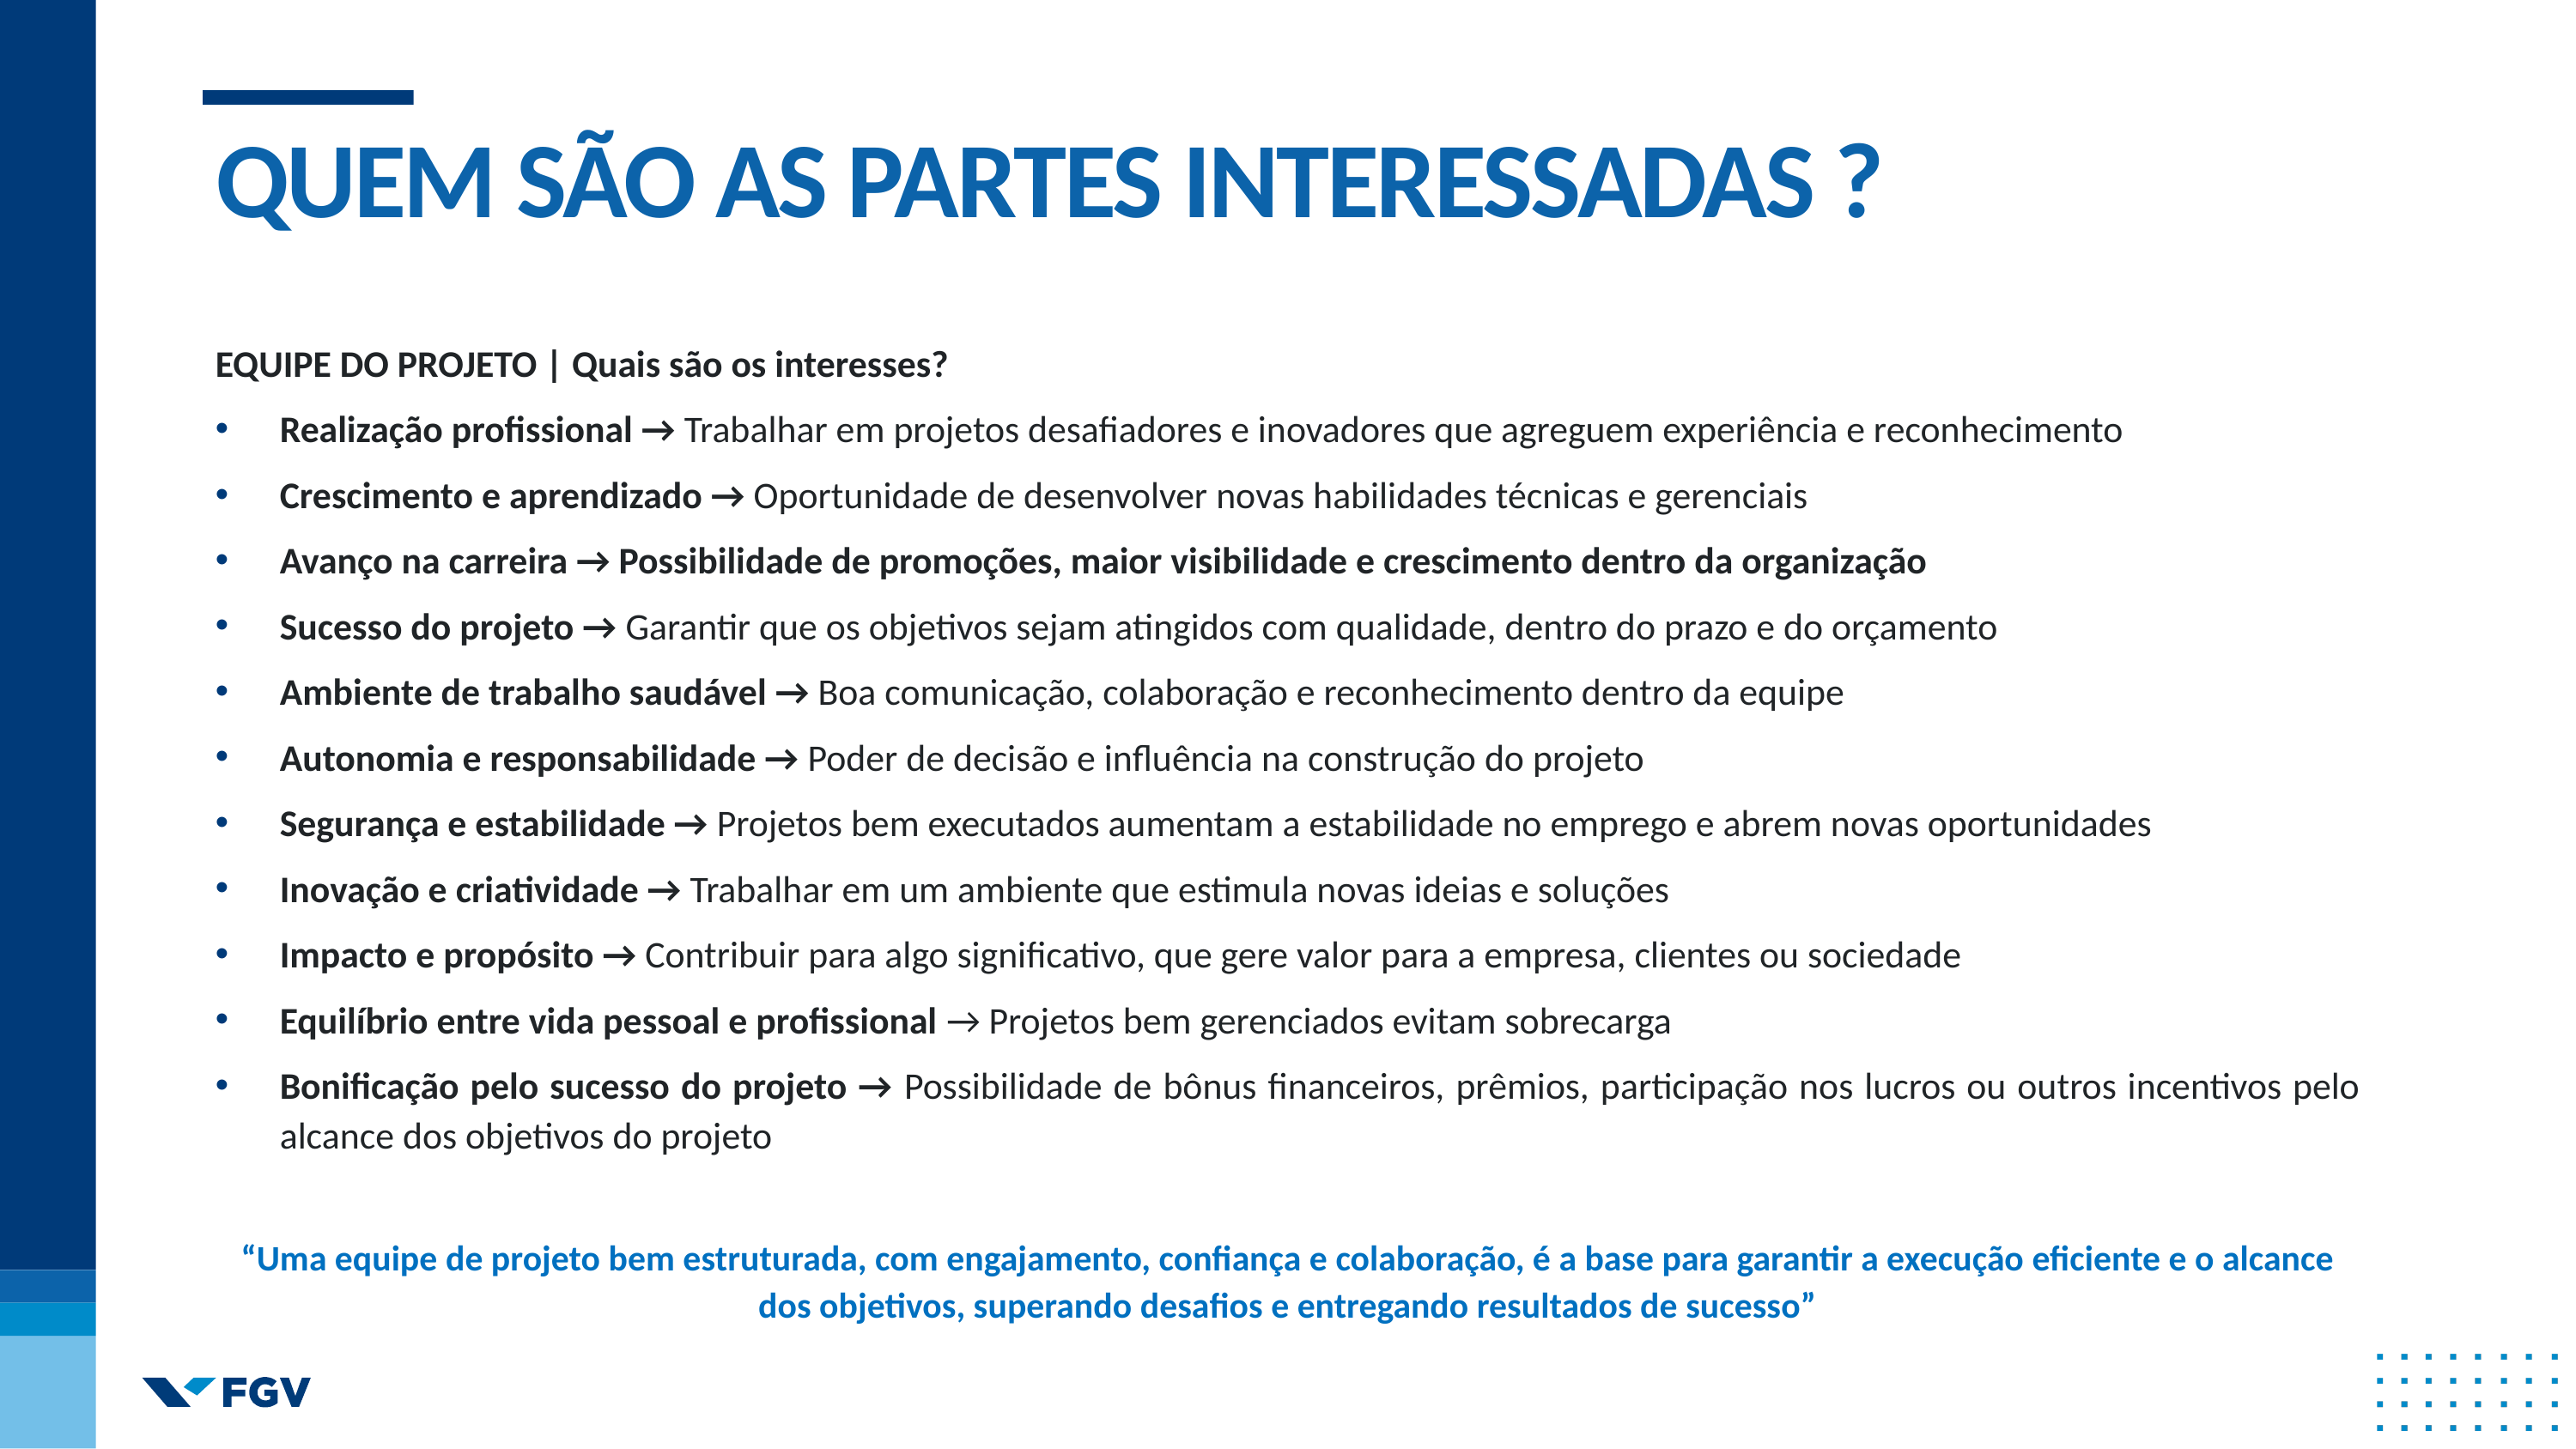

# QUEM SÃO AS PARTES INTERESSADAS ?
EQUIPE DO PROJETO | Quais são os interesses?
Realização profissional → Trabalhar em projetos desafiadores e inovadores que agreguem experiência e reconhecimento
Crescimento e aprendizado → Oportunidade de desenvolver novas habilidades técnicas e gerenciais
Avanço na carreira → Possibilidade de promoções, maior visibilidade e crescimento dentro da organização
Sucesso do projeto → Garantir que os objetivos sejam atingidos com qualidade, dentro do prazo e do orçamento
Ambiente de trabalho saudável → Boa comunicação, colaboração e reconhecimento dentro da equipe
Autonomia e responsabilidade → Poder de decisão e influência na construção do projeto
Segurança e estabilidade → Projetos bem executados aumentam a estabilidade no emprego e abrem novas oportunidades
Inovação e criatividade → Trabalhar em um ambiente que estimula novas ideias e soluções
Impacto e propósito → Contribuir para algo significativo, que gere valor para a empresa, clientes ou sociedade
Equilíbrio entre vida pessoal e profissional → Projetos bem gerenciados evitam sobrecarga
Bonificação pelo sucesso do projeto → Possibilidade de bônus financeiros, prêmios, participação nos lucros ou outros incentivos pelo alcance dos objetivos do projeto

“Uma equipe de projeto bem estruturada, com engajamento, confiança e colaboração, é a base para garantir a execução eficiente e o alcance dos objetivos, superando desafios e entregando resultados de sucesso”